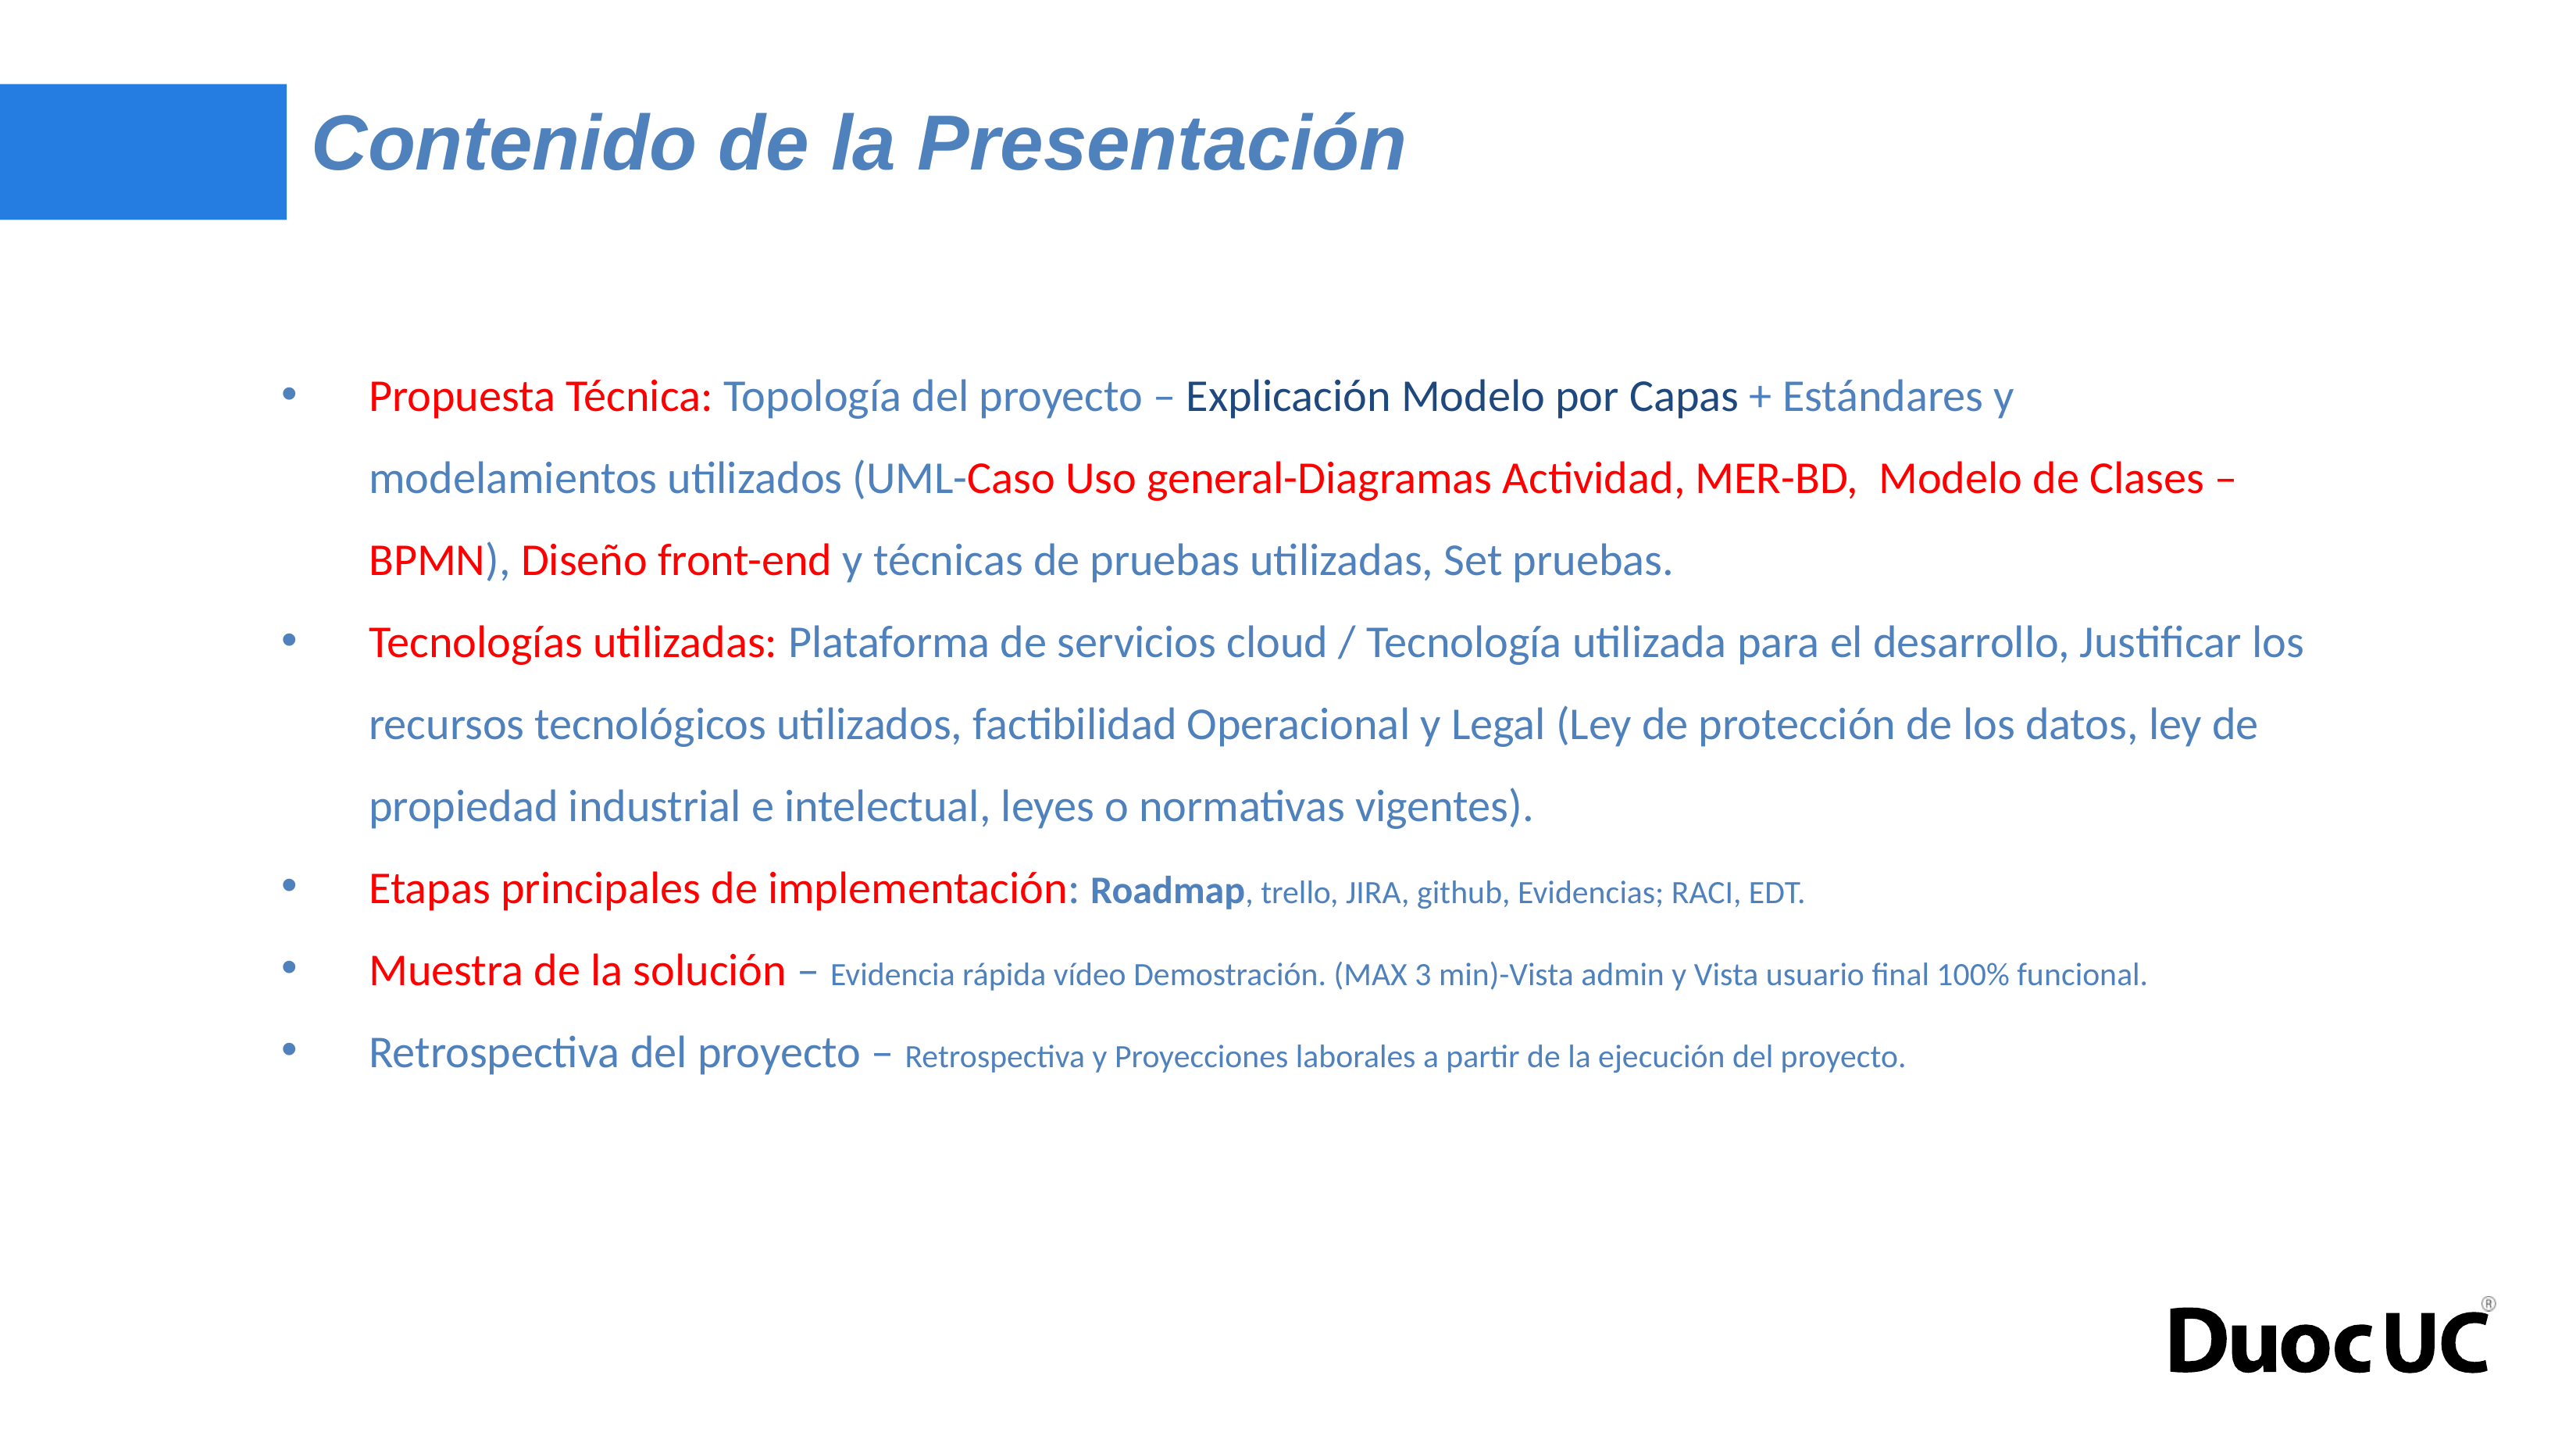

# Contenido de la Presentación

Propuesta Técnica: Topología del proyecto – Explicación Modelo por Capas + Estándares y modelamientos utilizados (UML-Caso Uso general-Diagramas Actividad, MER-BD,  Modelo de Clases – BPMN), Diseño front-end y técnicas de pruebas utilizadas, Set pruebas.
Tecnologías utilizadas: Plataforma de servicios cloud / Tecnología utilizada para el desarrollo, Justificar los recursos tecnológicos utilizados, factibilidad Operacional y Legal (Ley de protección de los datos, ley de propiedad industrial e intelectual, leyes o normativas vigentes).
Etapas principales de implementación: Roadmap, trello, JIRA, github, Evidencias; RACI, EDT.
Muestra de la solución – Evidencia rápida vídeo Demostración. (MAX 3 min)-Vista admin y Vista usuario final 100% funcional.
Retrospectiva del proyecto – Retrospectiva y Proyecciones laborales a partir de la ejecución del proyecto.